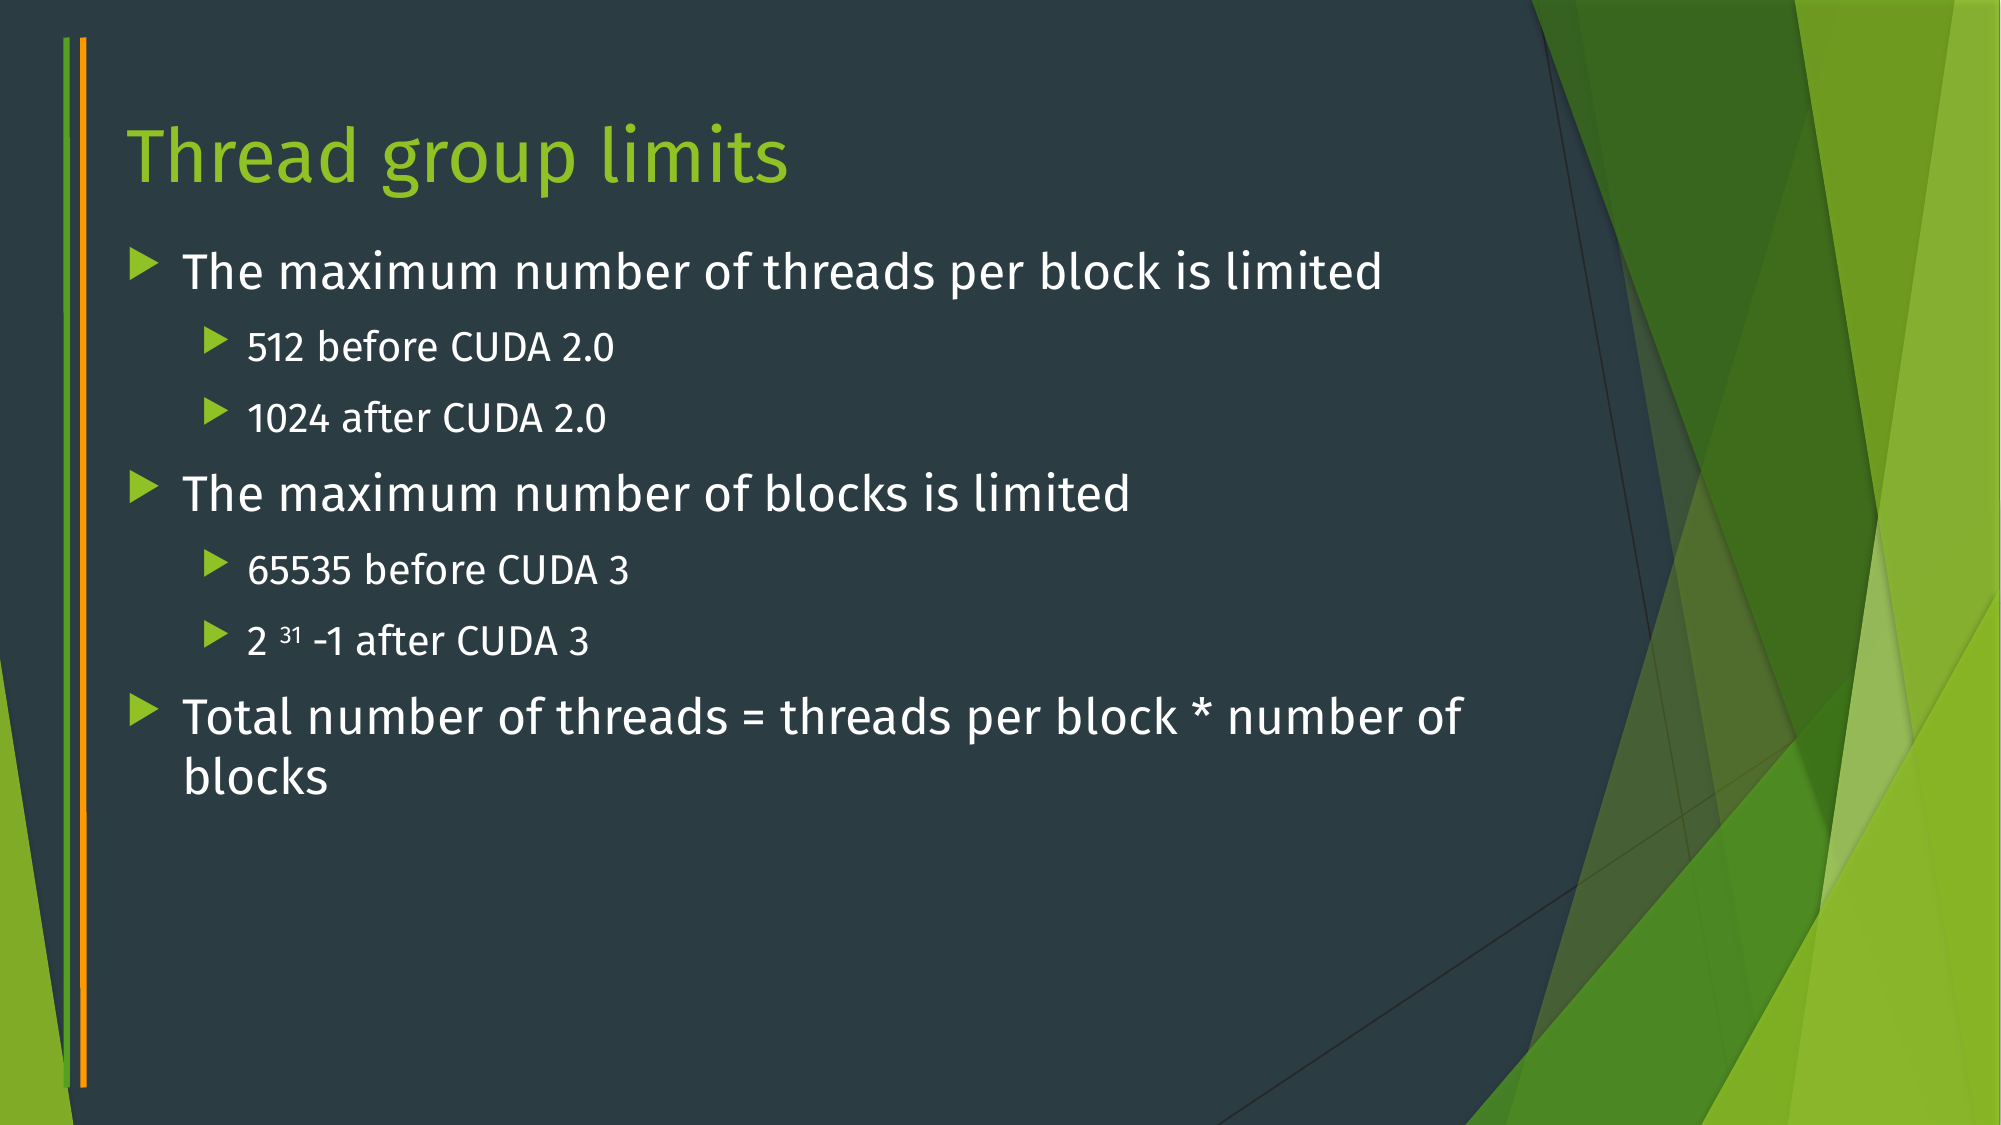

# Thread group limits
The maximum number of threads per block is limited
512 before CUDA 2.0
1024 after CUDA 2.0
The maximum number of blocks is limited
65535 before CUDA 3
2 31 -1 after CUDA 3
Total number of threads = threads per block * number of blocks